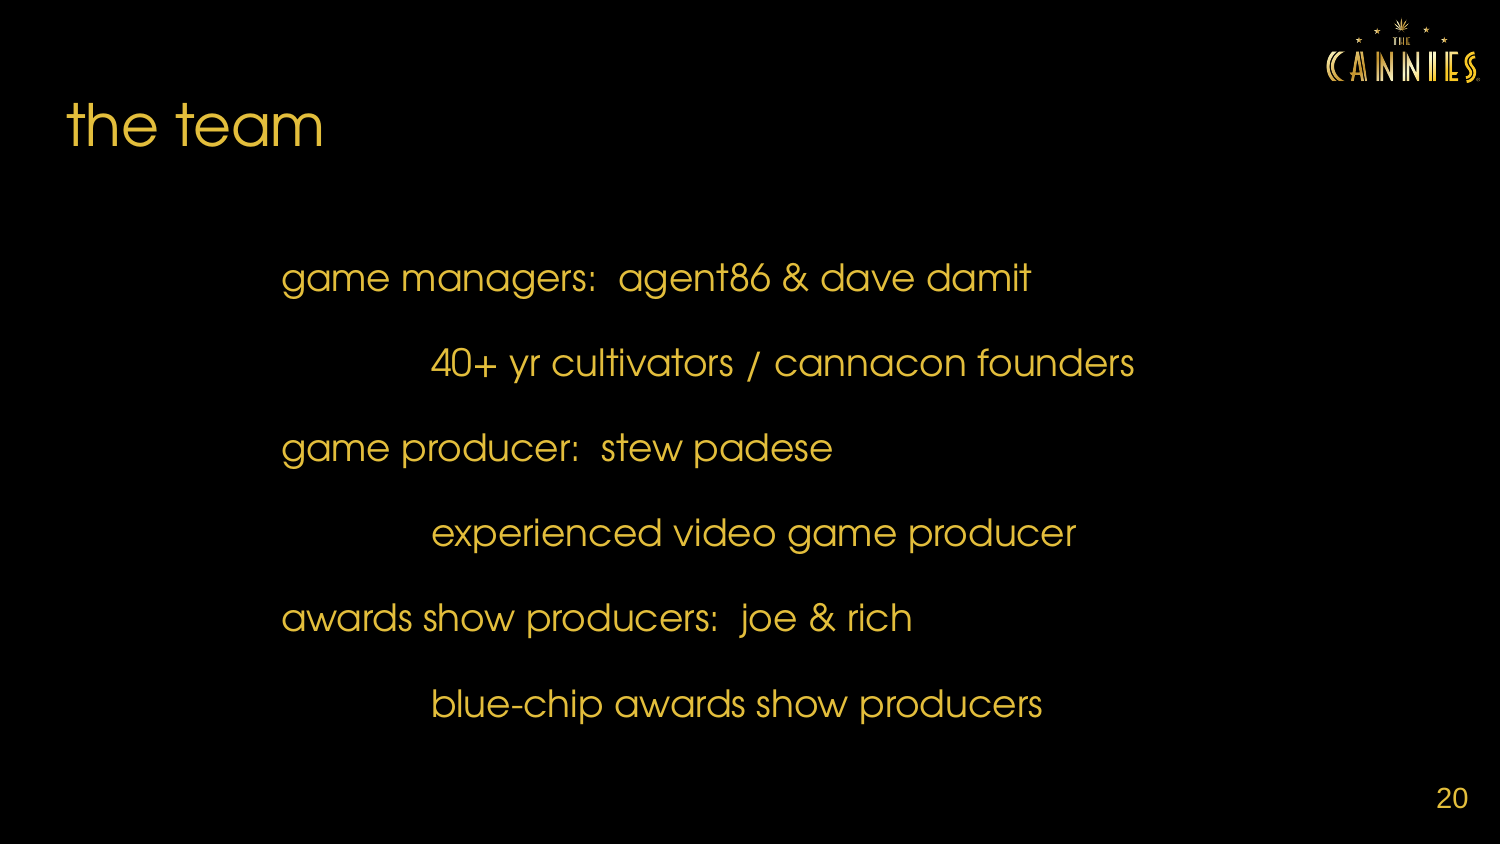

# the team
game managers:  agent86 & dave damit
40+ yr cultivators / cannacon founders
game producer:  stew padese
experienced video game producer
awards show producers:  joe & rich
blue-chip awards show producers

20